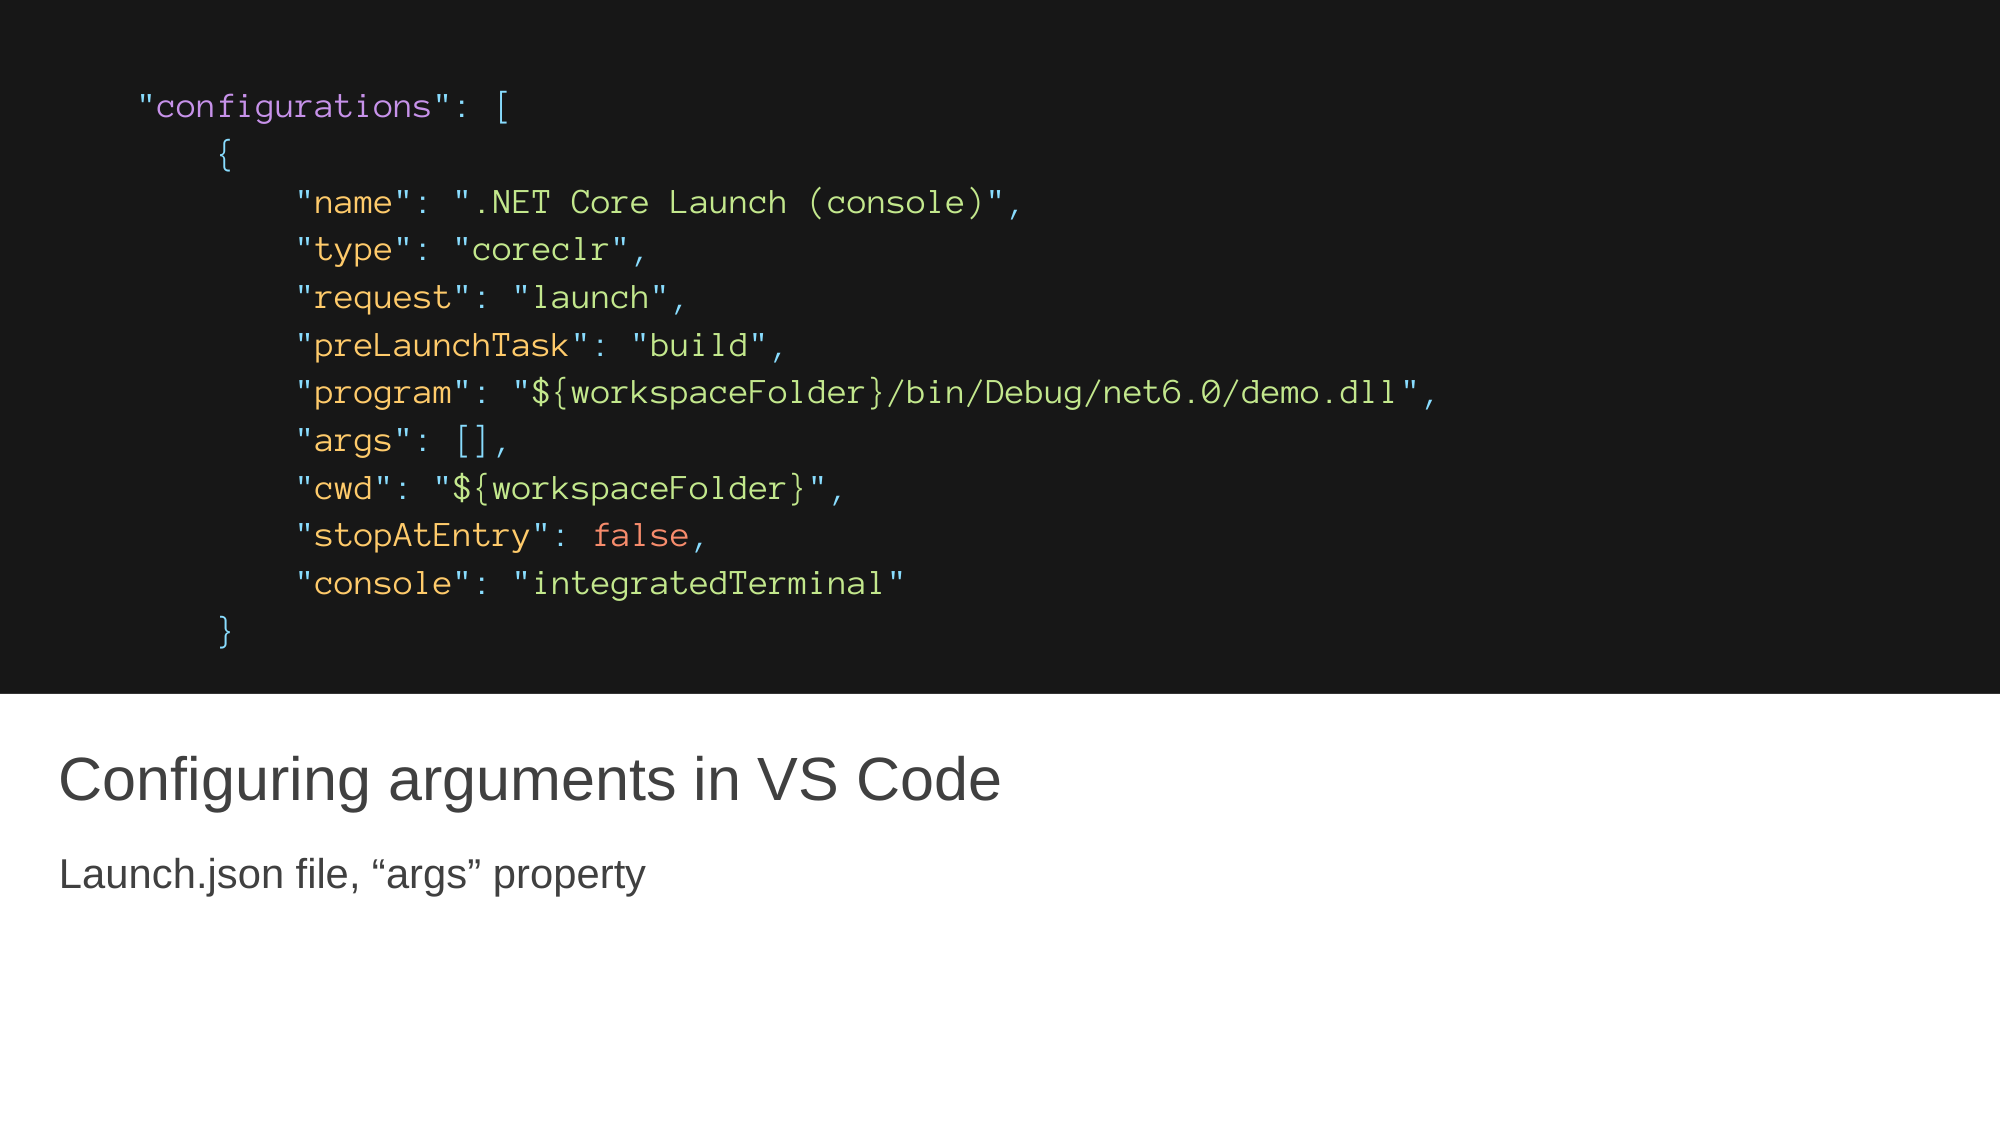

"configurations": [
        {
            "name": ".NET Core Launch (console)",
            "type": "coreclr",
            "request": "launch",
            "preLaunchTask": "build",
            "program": "${workspaceFolder}/bin/Debug/net6.0/demo.dll",
            "args": [],
            "cwd": "${workspaceFolder}",
            "stopAtEntry": false,
            "console": "integratedTerminal"
        }
# Configuring arguments in VS Code
Launch.json file, “args” property